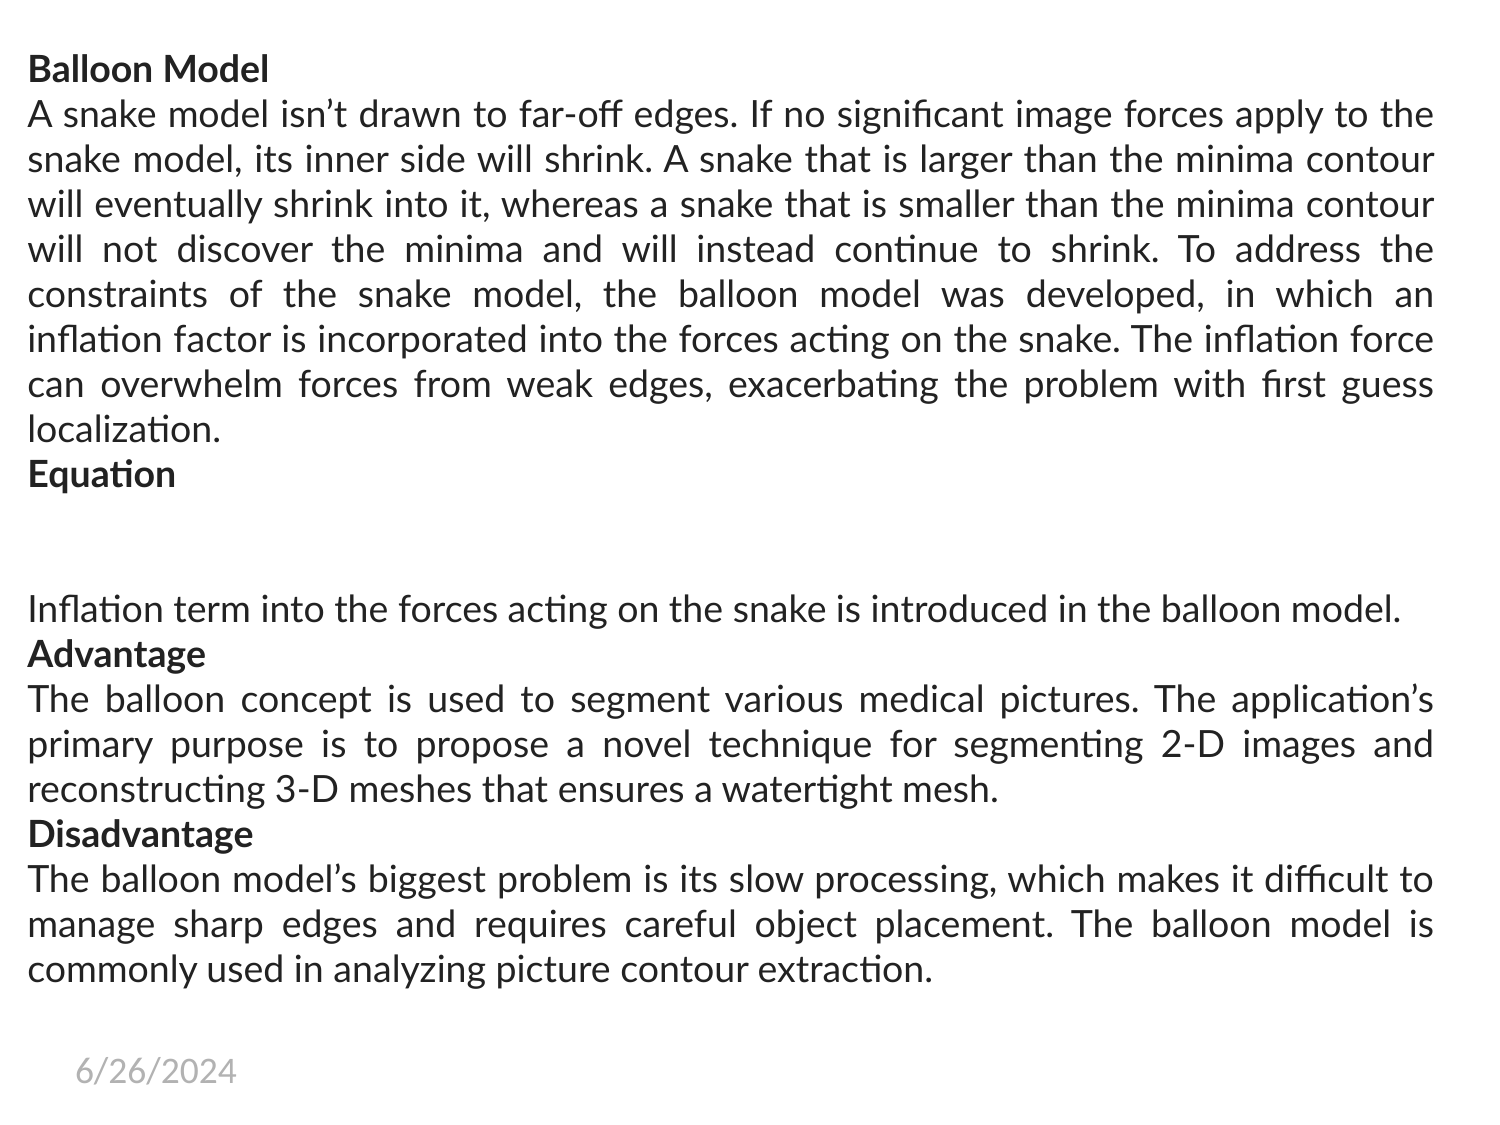

Balloon Model
A snake model isn’t drawn to far-off edges. If no significant image forces apply to the snake model, its inner side will shrink. A snake that is larger than the minima contour will eventually shrink into it, whereas a snake that is smaller than the minima contour will not discover the minima and will instead continue to shrink. To address the constraints of the snake model, the balloon model was developed, in which an inflation factor is incorporated into the forces acting on the snake. The inflation force can overwhelm forces from weak edges, exacerbating the problem with first guess localization.
Equation

Inflation term into the forces acting on the snake is introduced in the balloon model.
Advantage
The balloon concept is used to segment various medical pictures. The application’s primary purpose is to propose a novel technique for segmenting 2-D images and reconstructing 3-D meshes that ensures a watertight mesh.
Disadvantage
The balloon model’s biggest problem is its slow processing, which makes it difficult to manage sharp edges and requires careful object placement. The balloon model is commonly used in analyzing picture contour extraction.

6/26/2024